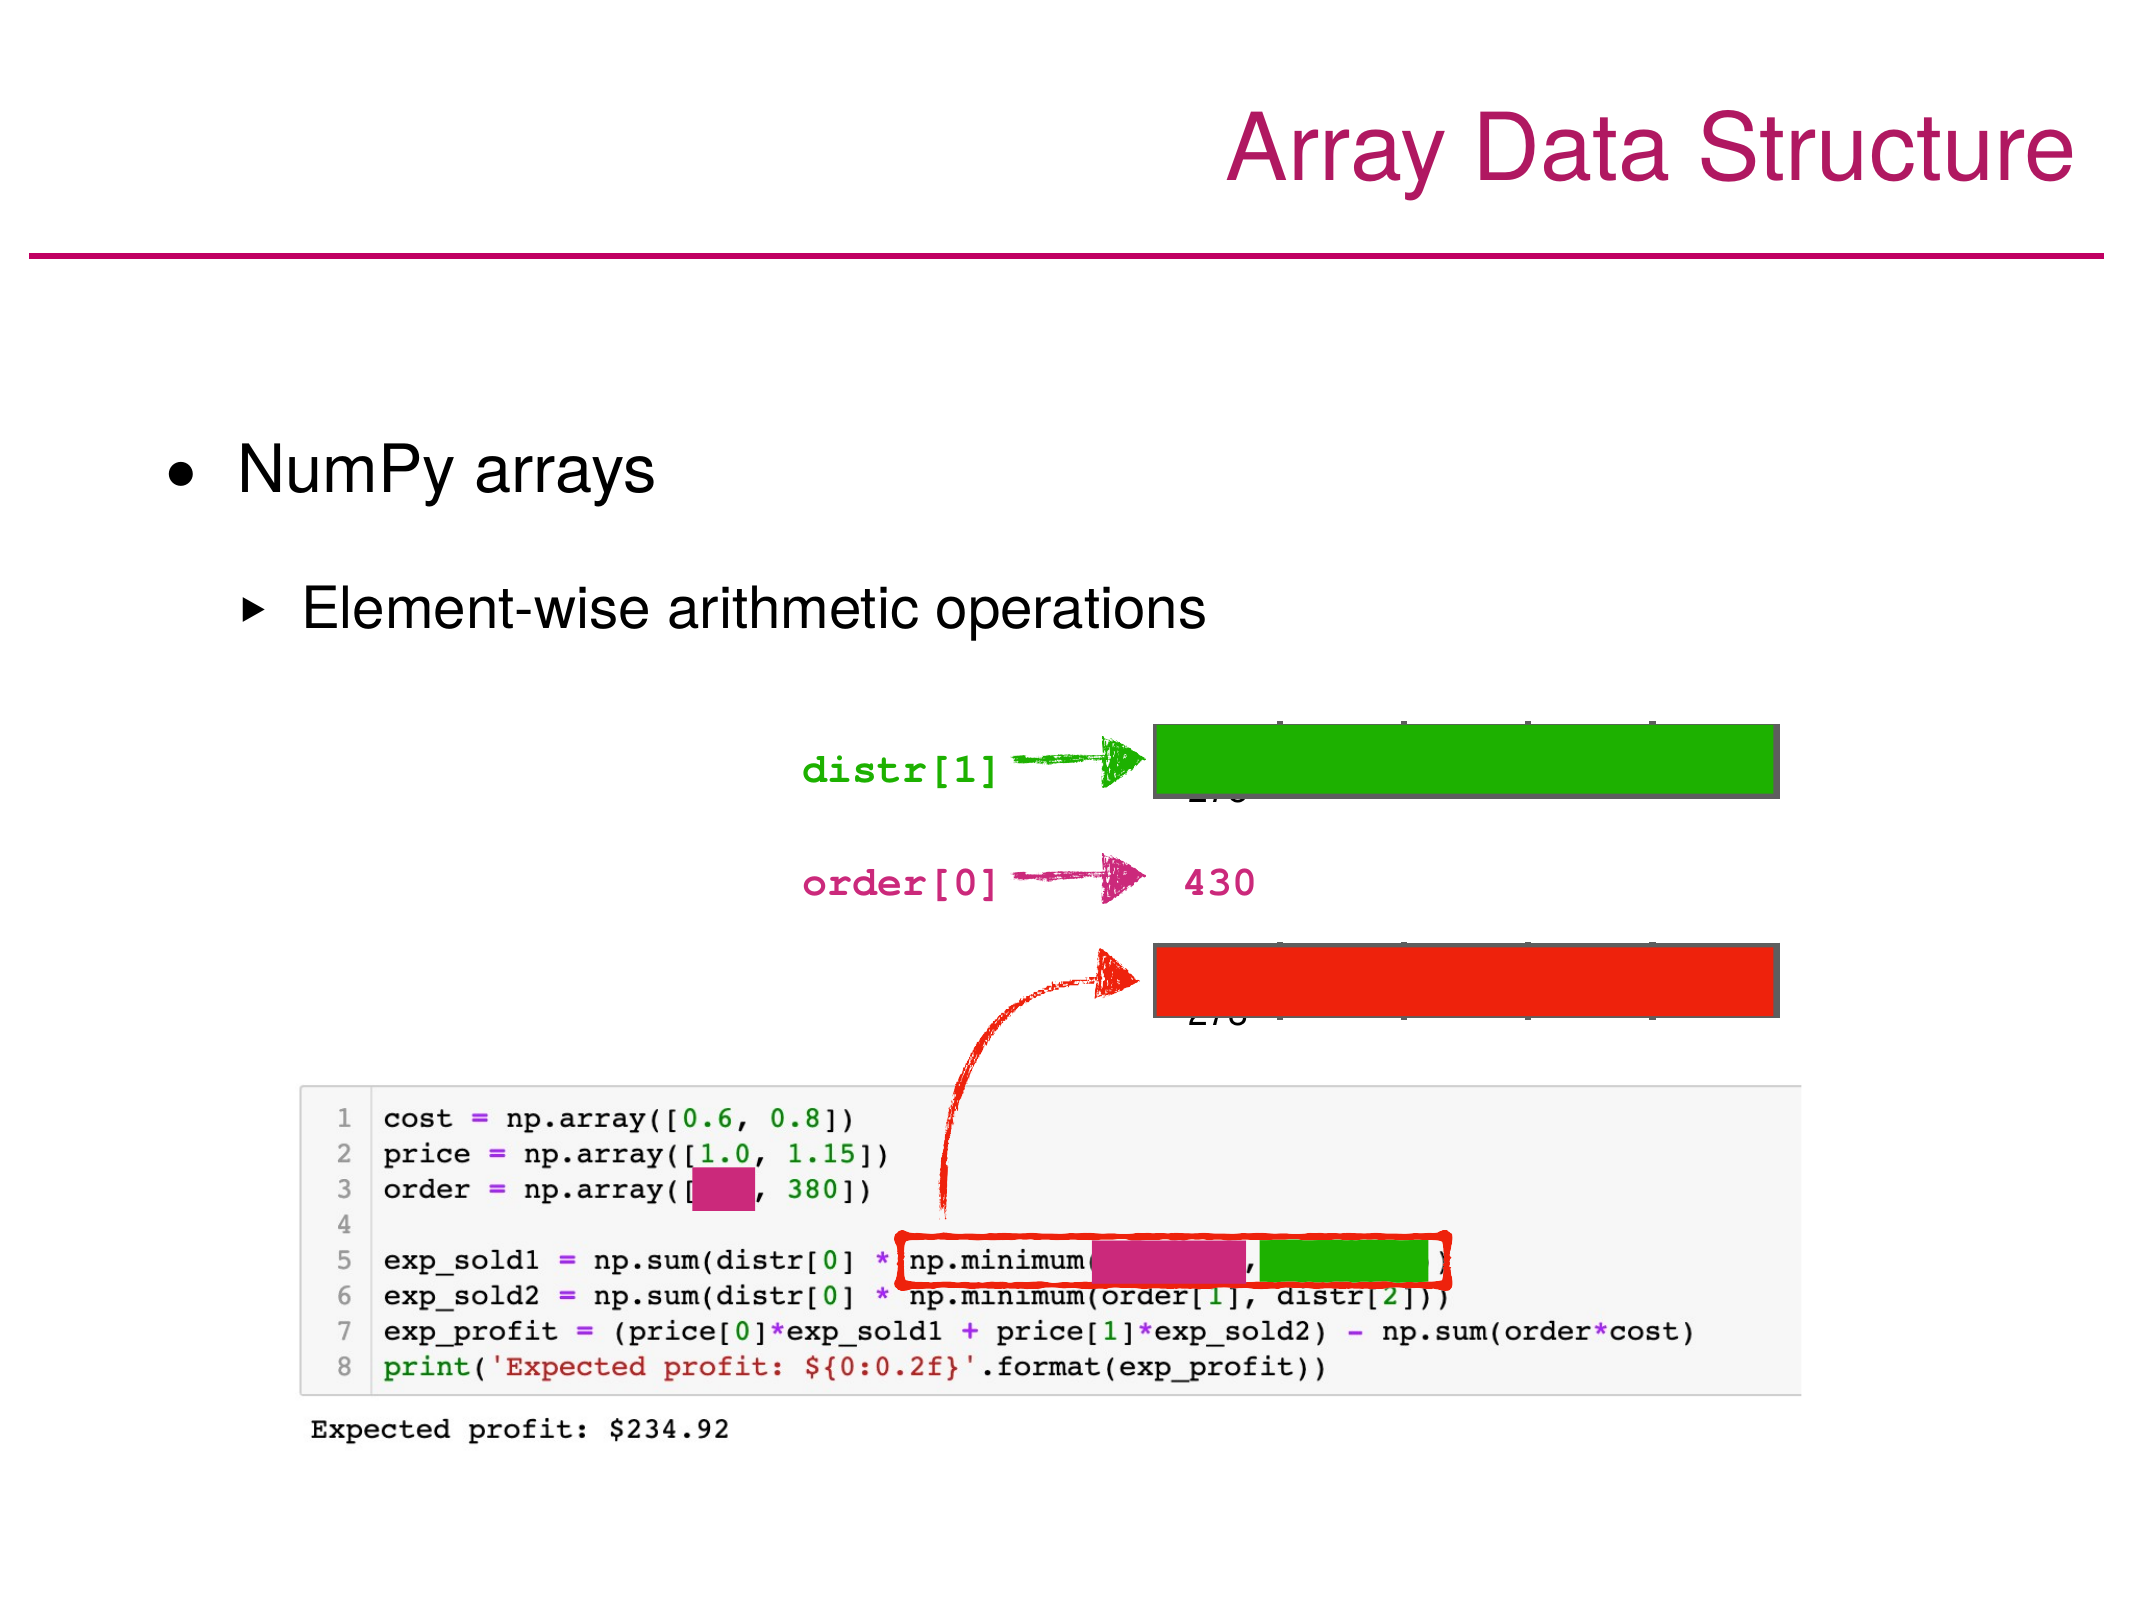

# Array Data Structure

NumPy arrays
Element-wise arithmetic operations

560	530	389	202	278

distr[1]

order[0]
430

430	430	389	202	278